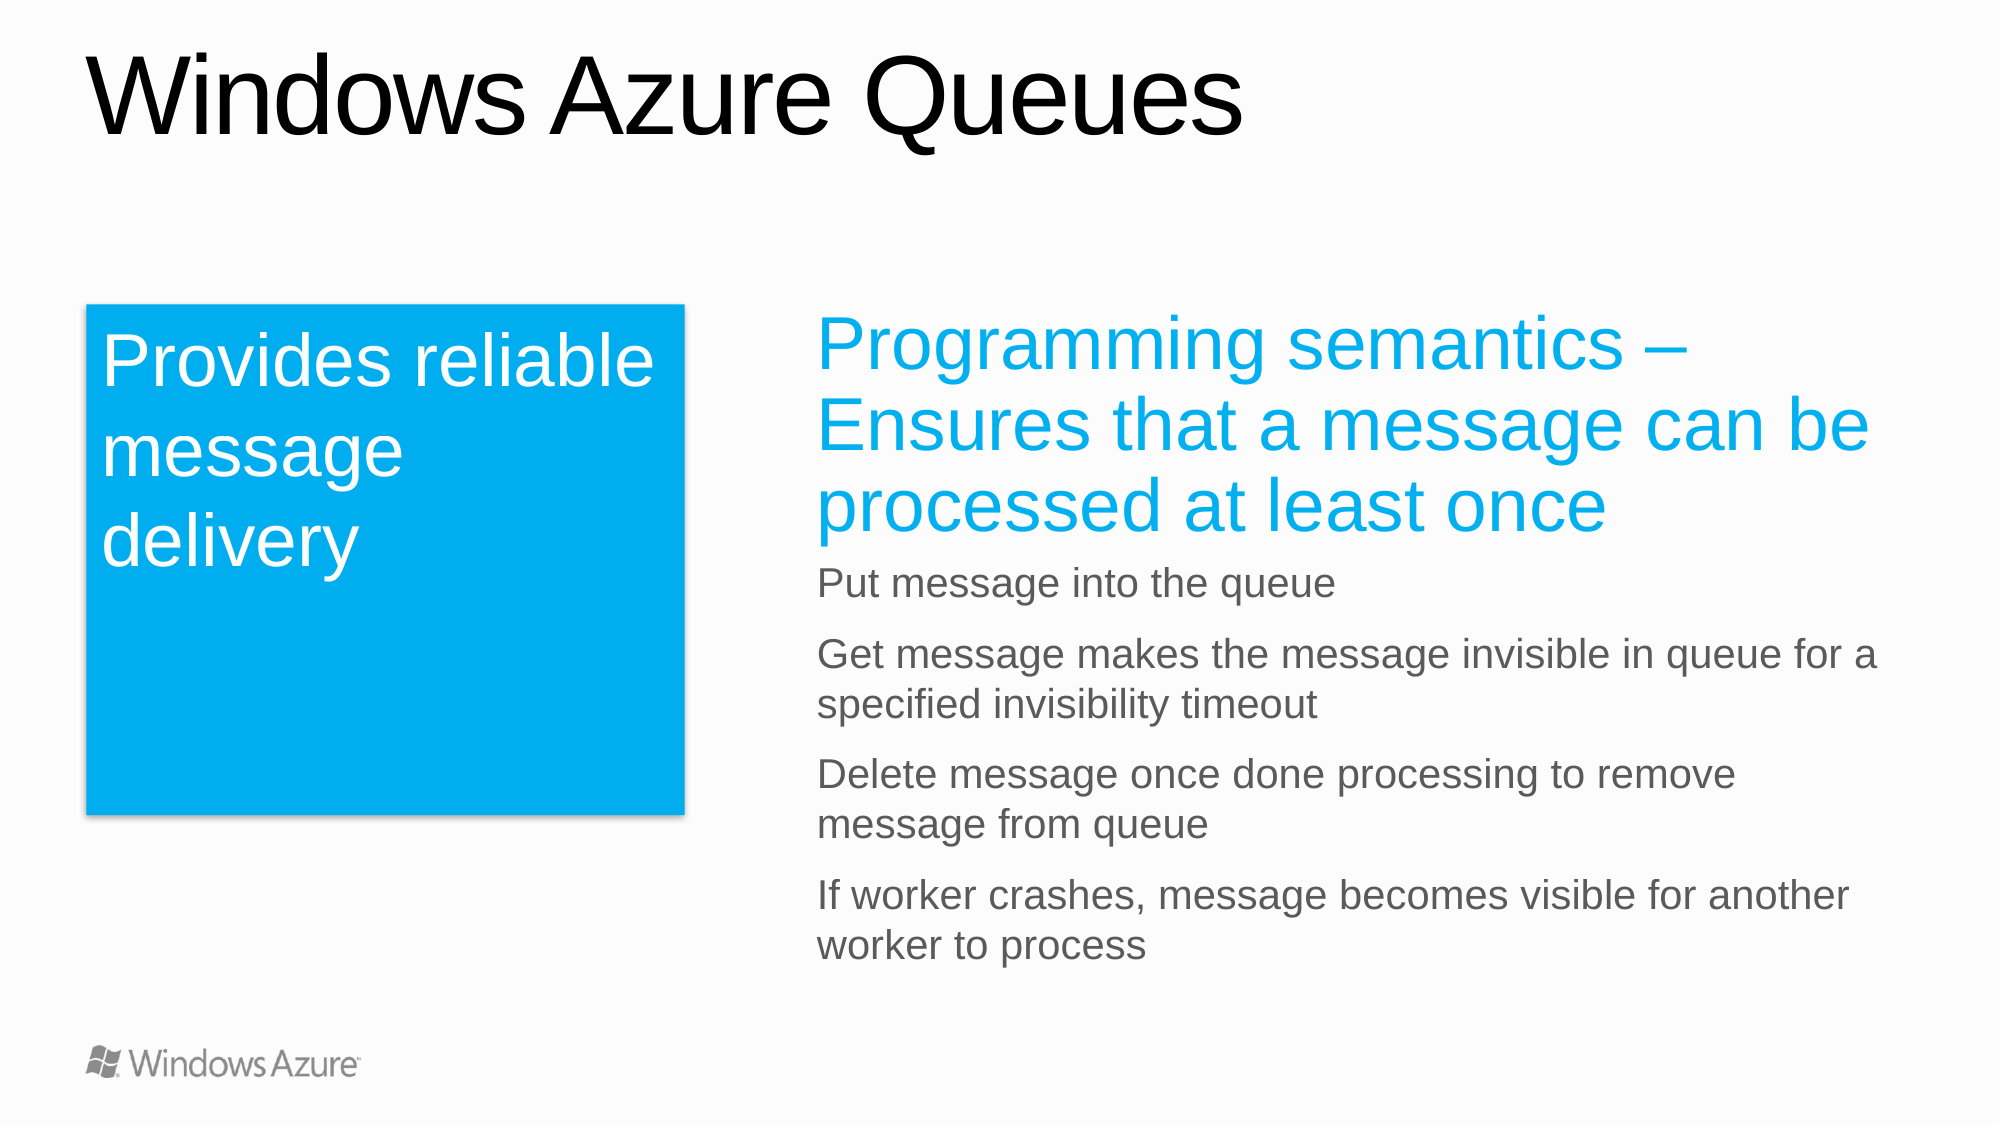

# Windows Azure Queues
Provides reliable message delivery
Programming semantics – Ensures that a message can be processed at least once
Put message into the queue
Get message makes the message invisible in queue for a specified invisibility timeout
Delete message once done processing to remove message from queue
If worker crashes, message becomes visible for another worker to process